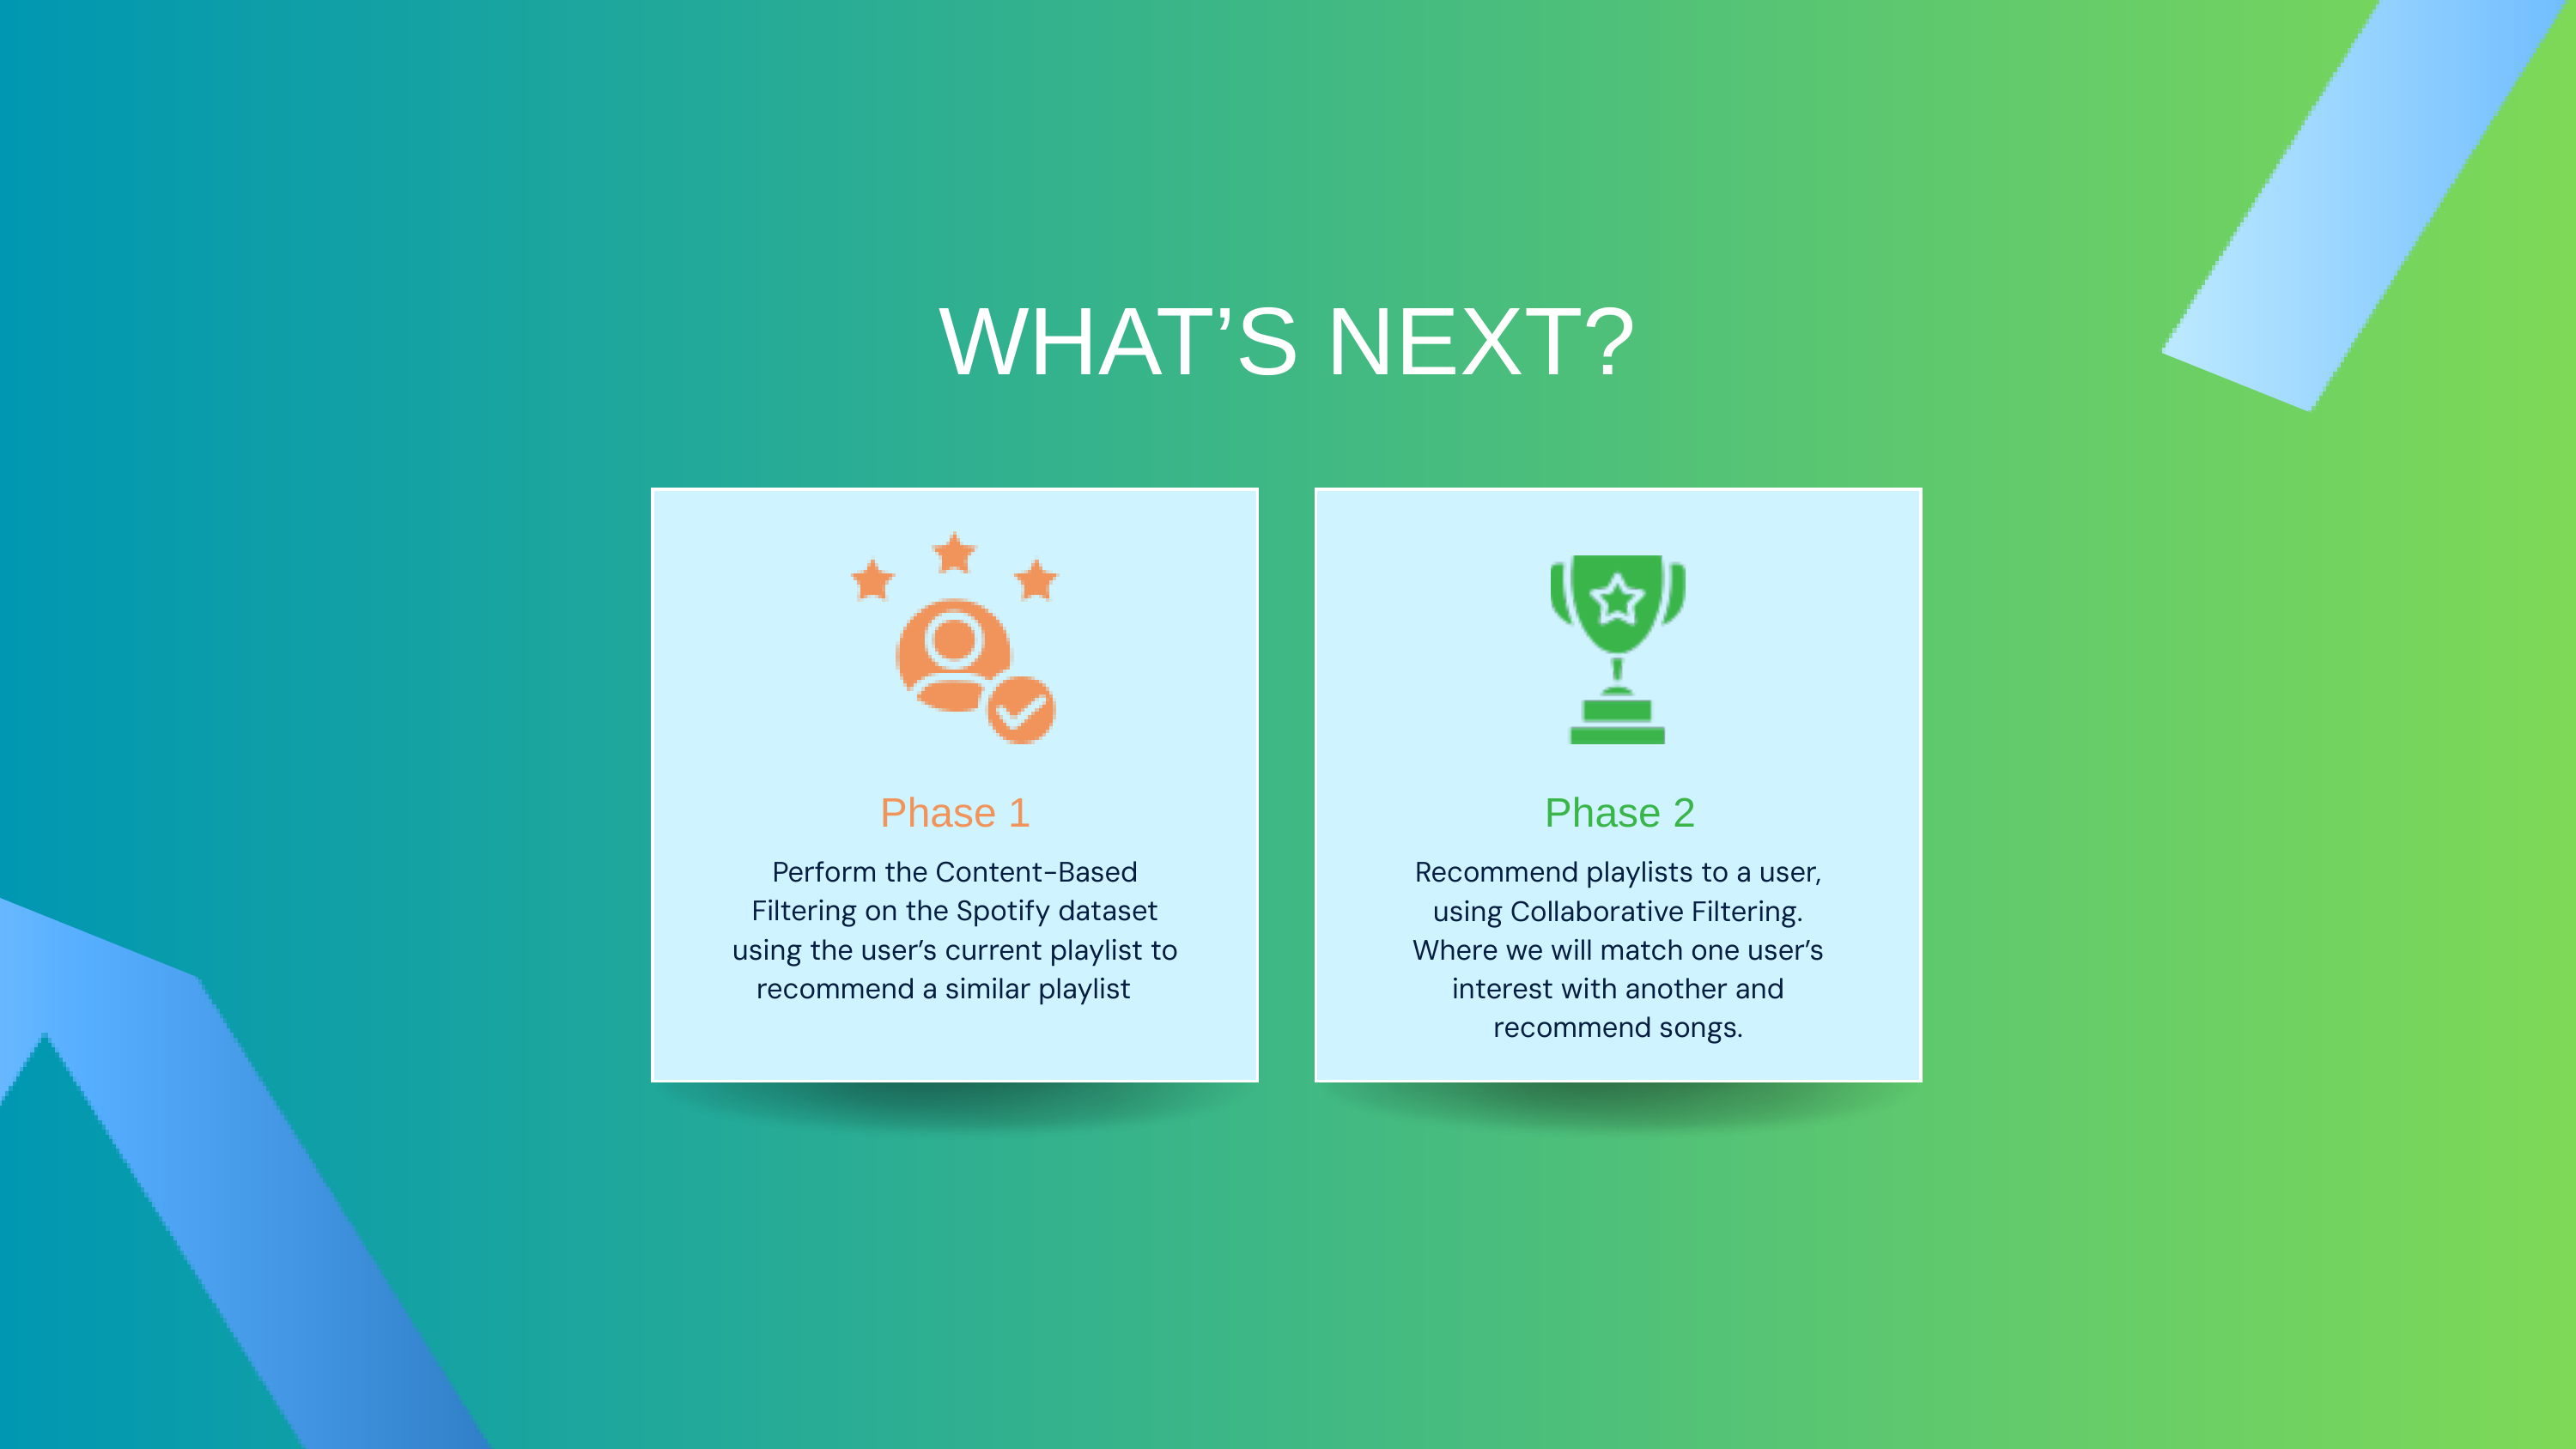

WHAT’S NEXT?

Phase 1
Phase 2
Perform the Content-Based Filtering on the Spotify dataset using the user’s current playlist to recommend a similar playlist
Recommend playlists to a user, using Collaborative Filtering. Where we will match one user’s interest with another and recommend songs.